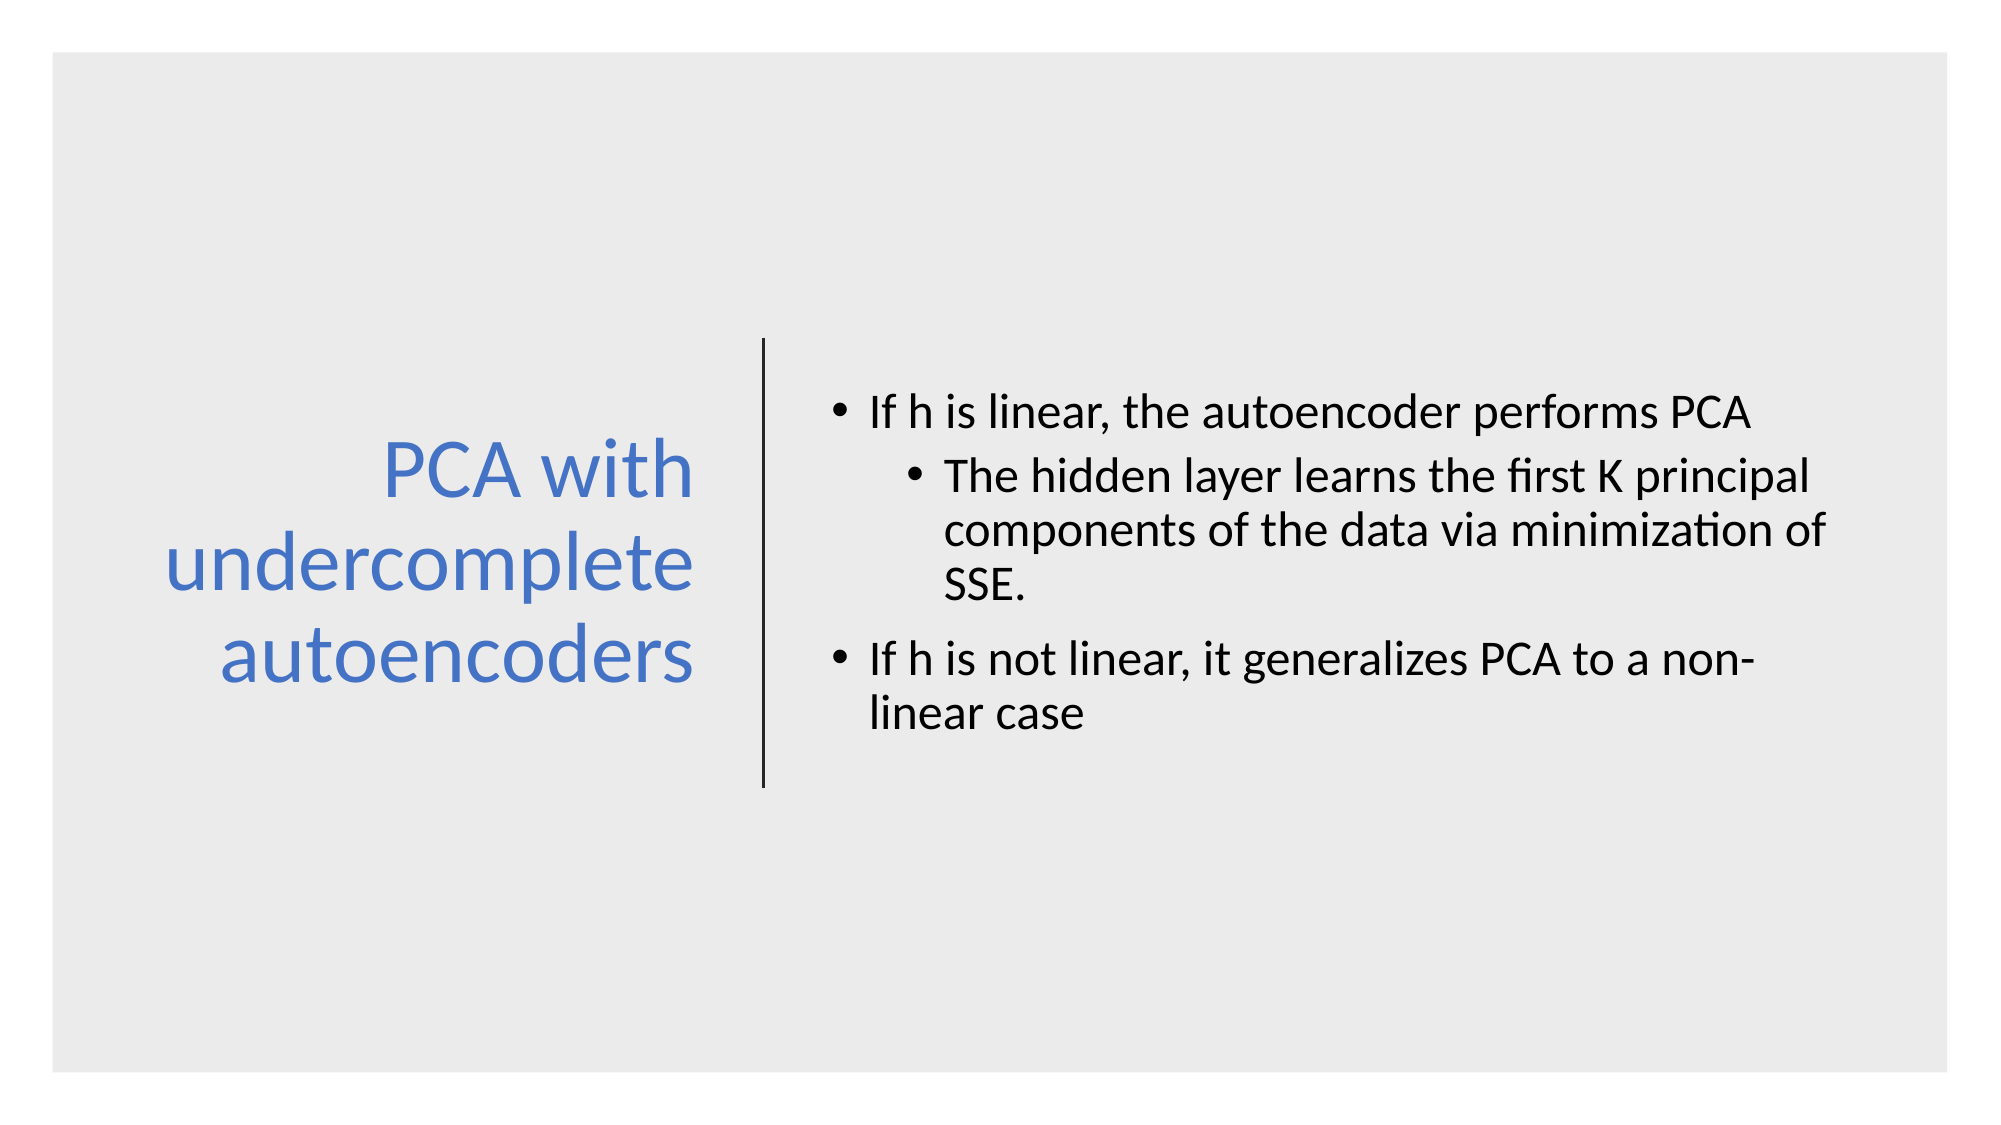

# PCA with undercomplete autoencoders
If h is linear, the autoencoder performs PCA
The hidden layer learns the first K principal components of the data via minimization of SSE.
If h is not linear, it generalizes PCA to a non-linear case